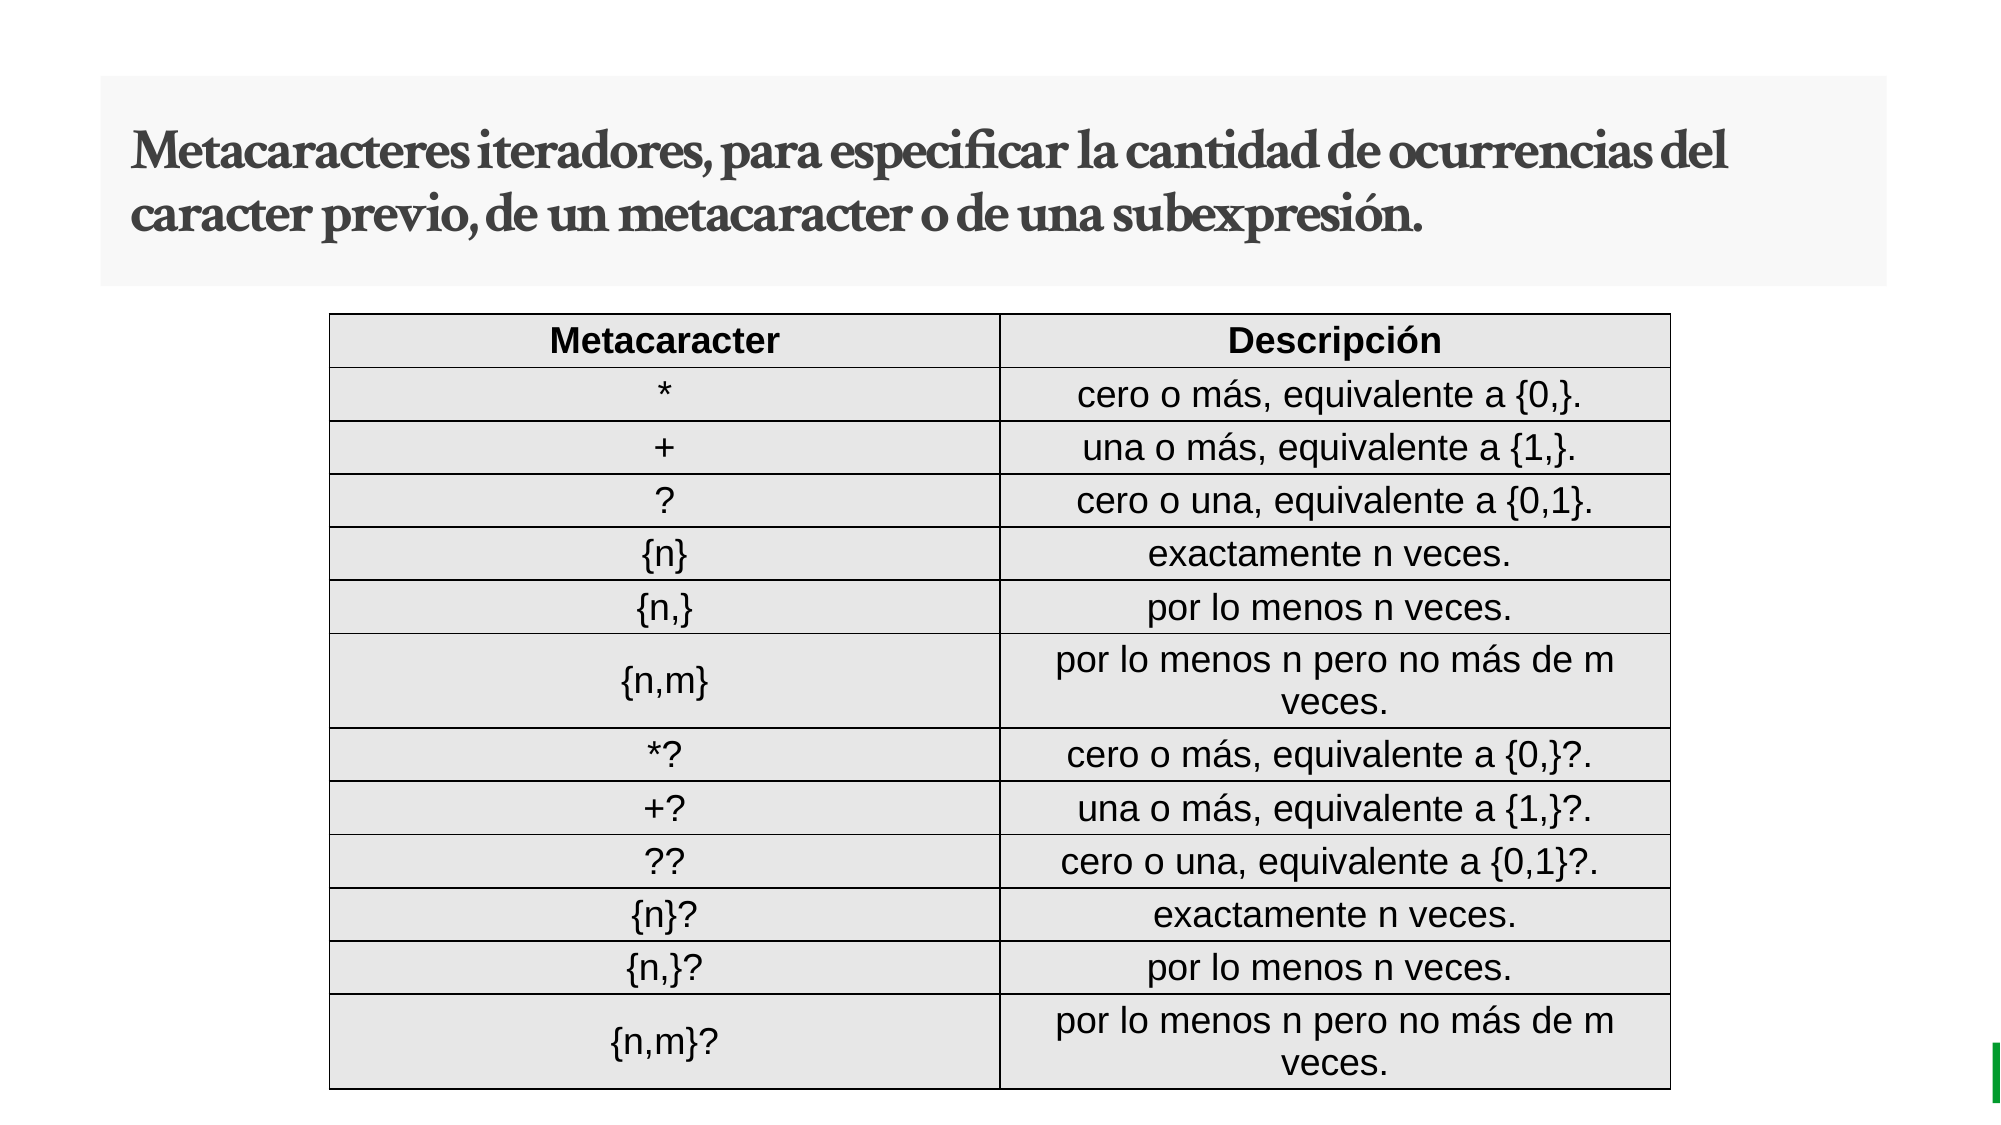

# Metacaracteres iteradores, para especificar la cantidad de ocurrencias del caracter previo, de un metacaracter o de una subexpresión.
| Metacaracter | Descripción |
| --- | --- |
| \* | cero o más, equivalente a {0,}. |
| + | una o más, equivalente a {1,}. |
| ? | cero o una, equivalente a {0,1}. |
| {n} | exactamente n veces. |
| {n,} | por lo menos n veces. |
| {n,m} | por lo menos n pero no más de m veces. |
| \*? | cero o más, equivalente a {0,}?. |
| +? | una o más, equivalente a {1,}?. |
| ?? | cero o una, equivalente a {0,1}?. |
| {n}? | exactamente n veces. |
| {n,}? | por lo menos n veces. |
| {n,m}? | por lo menos n pero no más de m veces. |